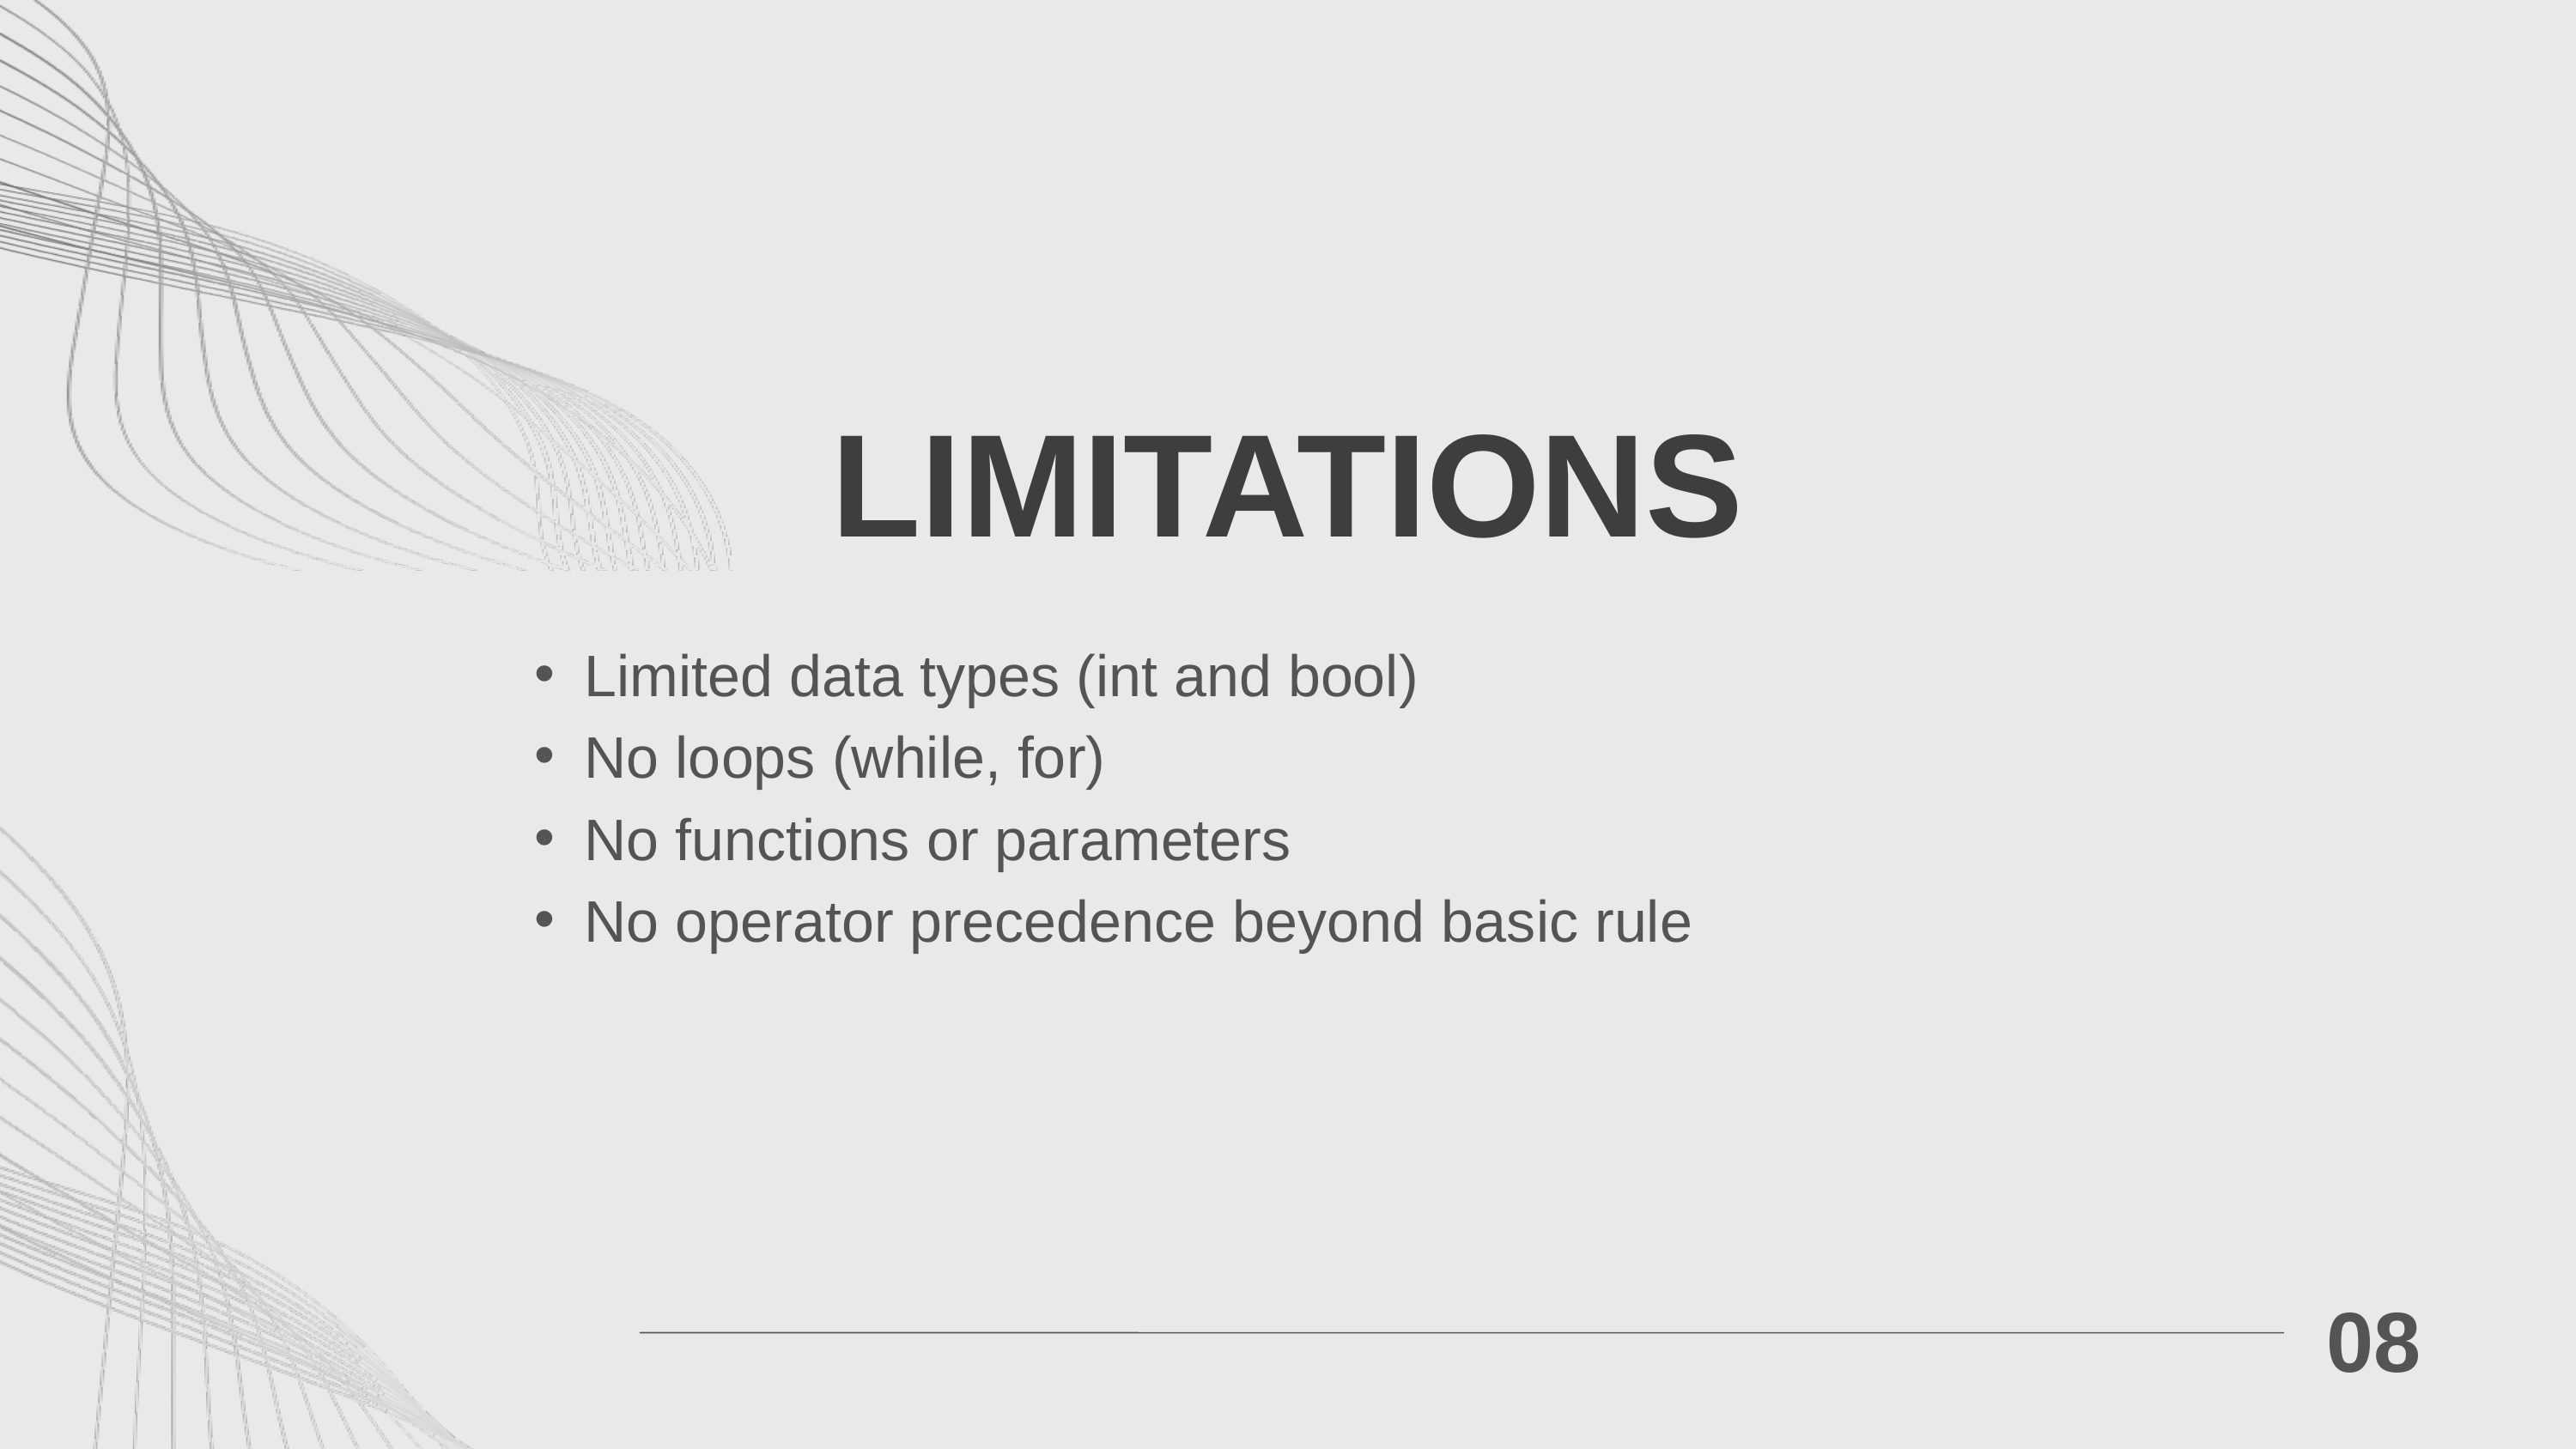

LIMITATIONS
Limited data types (int and bool)
No loops (while, for)
No functions or parameters
No operator precedence beyond basic rule

08